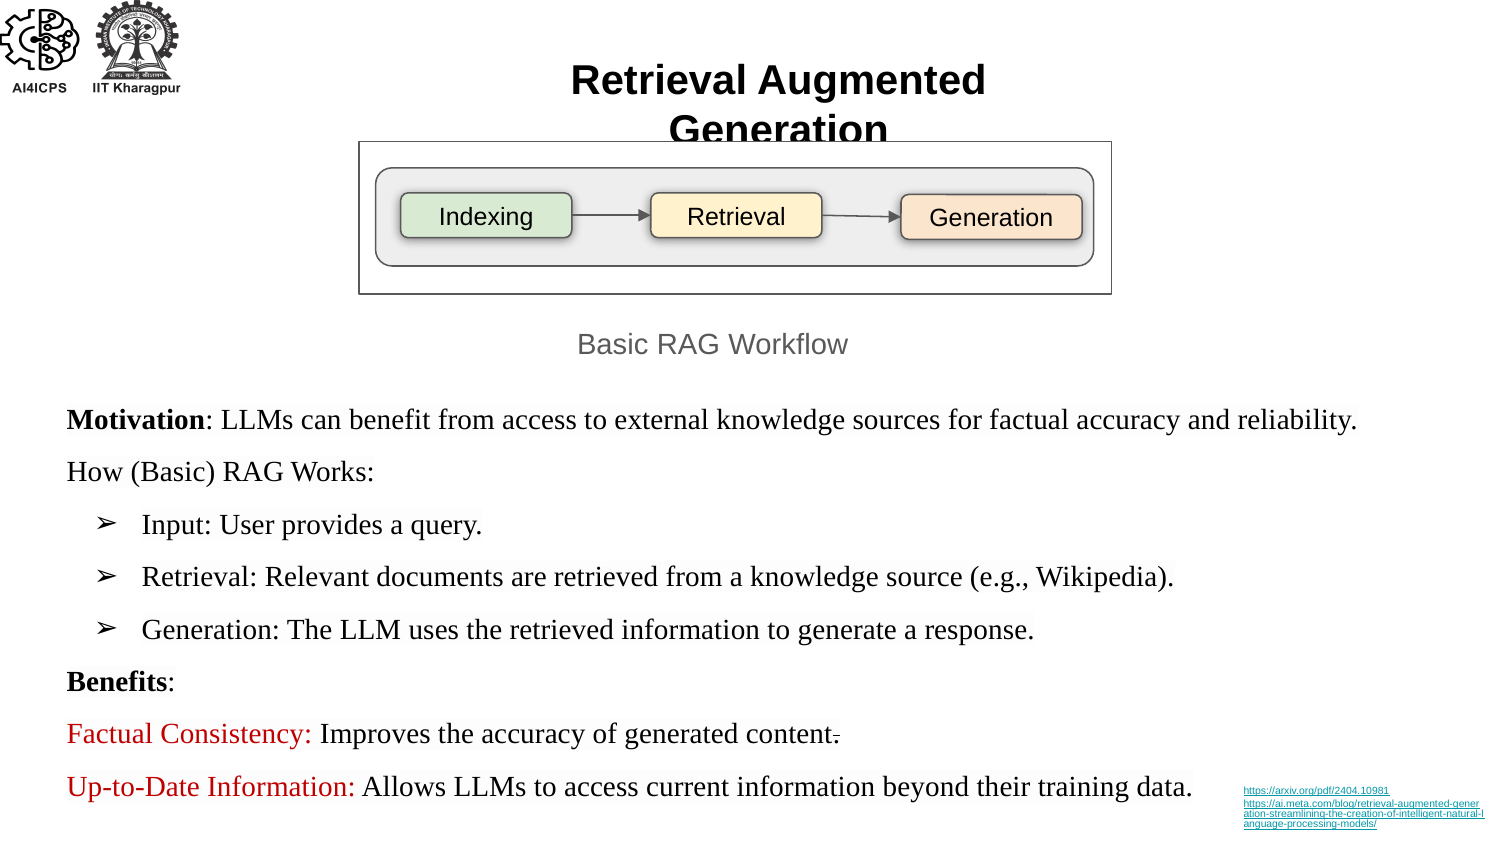

Retrieval Augmented Generation

Indexing
Retrieval
Generation
Basic RAG Workflow
Motivation: LLMs can benefit from access to external knowledge sources for factual accuracy and reliability.
How (Basic) RAG Works:
Input: User provides a query.
Retrieval: Relevant documents are retrieved from a knowledge source (e.g., Wikipedia).
Generation: The LLM uses the retrieved information to generate a response.
Benefits:
Factual Consistency: Improves the accuracy of generated content.
Up-to-Date Information: Allows LLMs to access current information beyond their training data.
https://arxiv.org/pdf/2404.10981https://ai.meta.com/blog/retrieval-augmented-generation-streamlining-the-creation-of-intelligent-natural-language-processing-models/